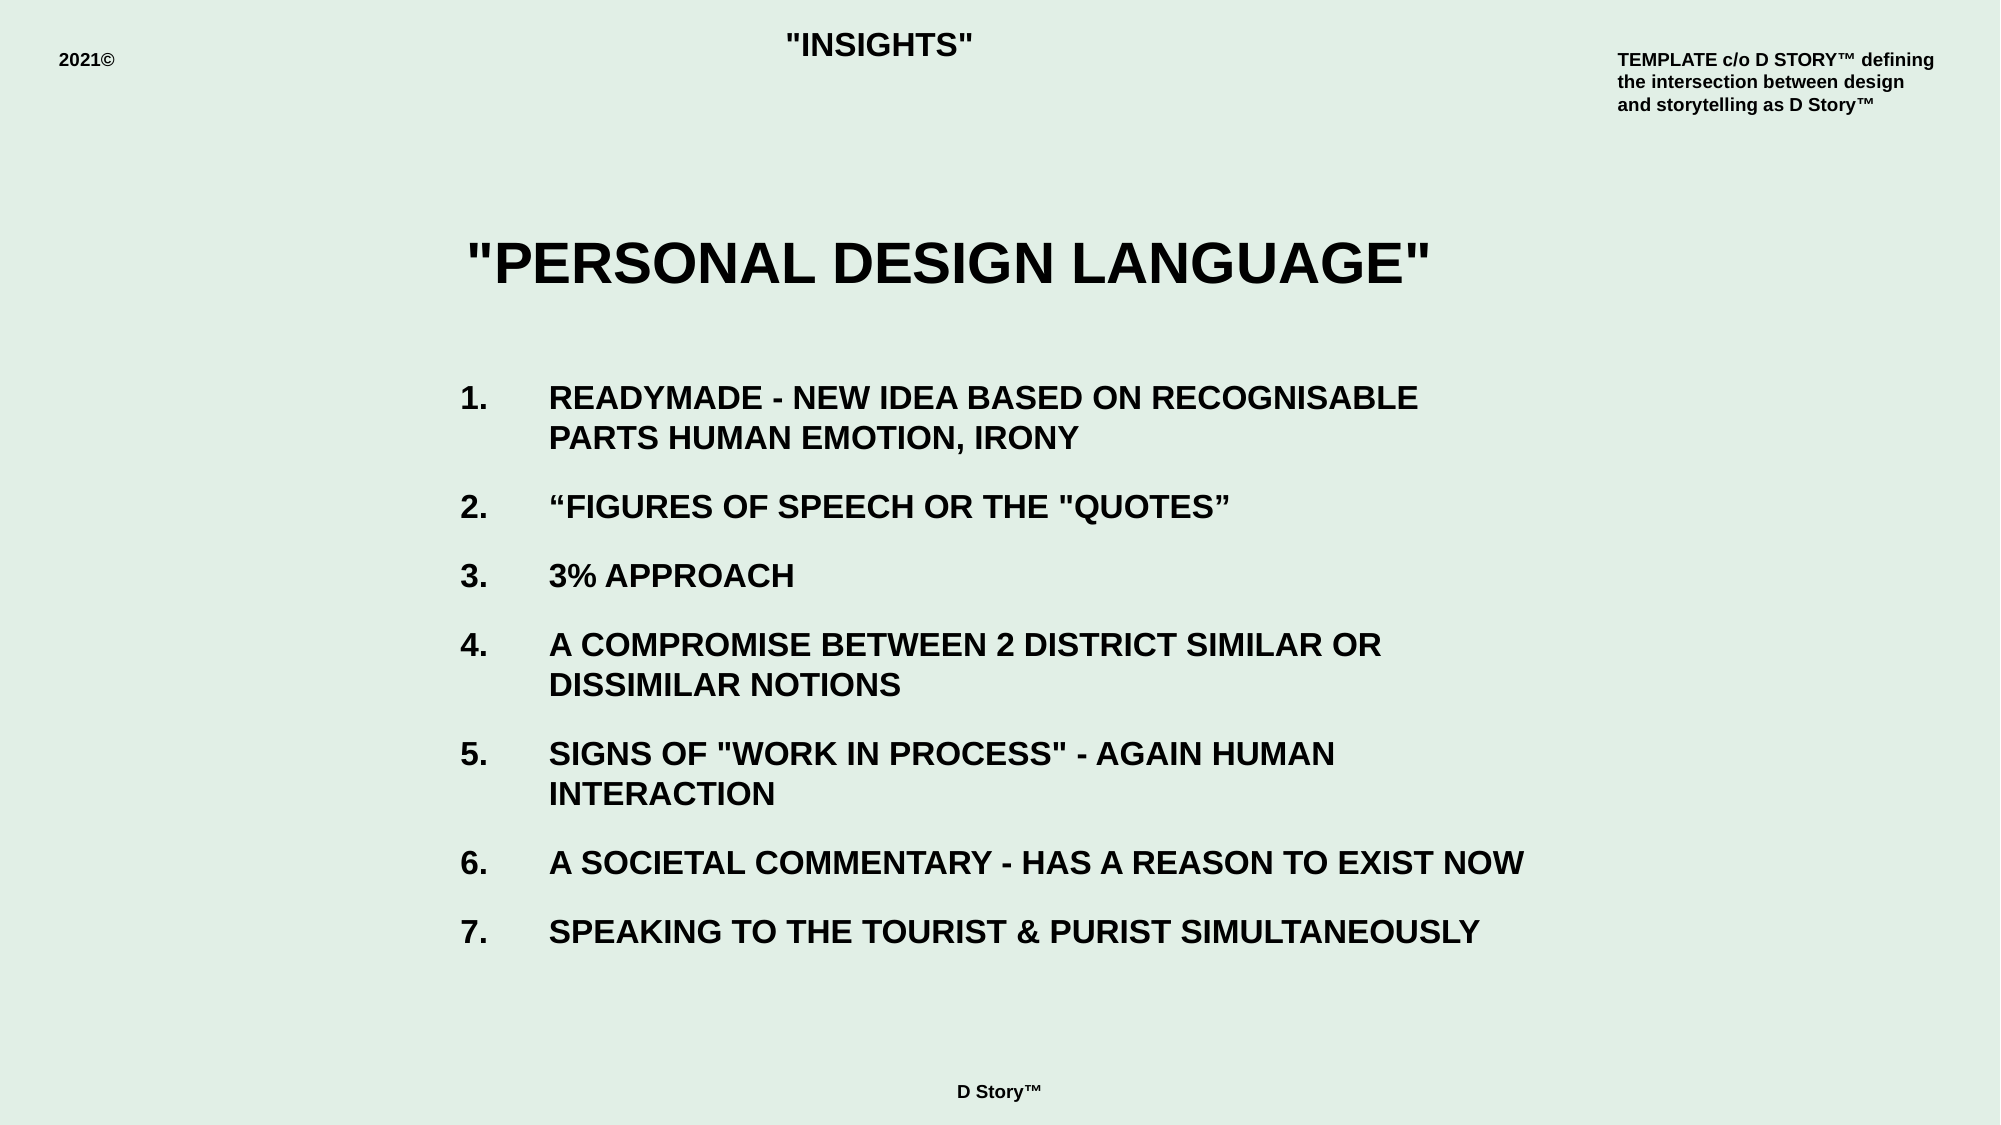

"INSIGHTS"
"PERSONAL DESIGN LANGUAGE"
READYMADE - NEW IDEA BASED ON RECOGNISABLE PARTS HUMAN EMOTION, IRONY
“FIGURES OF SPEECH OR THE "QUOTES”
3% APPROACH
A COMPROMISE BETWEEN 2 DISTRICT SIMILAR OR DISSIMILAR NOTIONS
SIGNS OF "WORK IN PROCESS" - AGAIN HUMAN INTERACTION
A SOCIETAL COMMENTARY - HAS A REASON TO EXIST NOW
SPEAKING TO THE TOURIST & PURIST SIMULTANEOUSLY